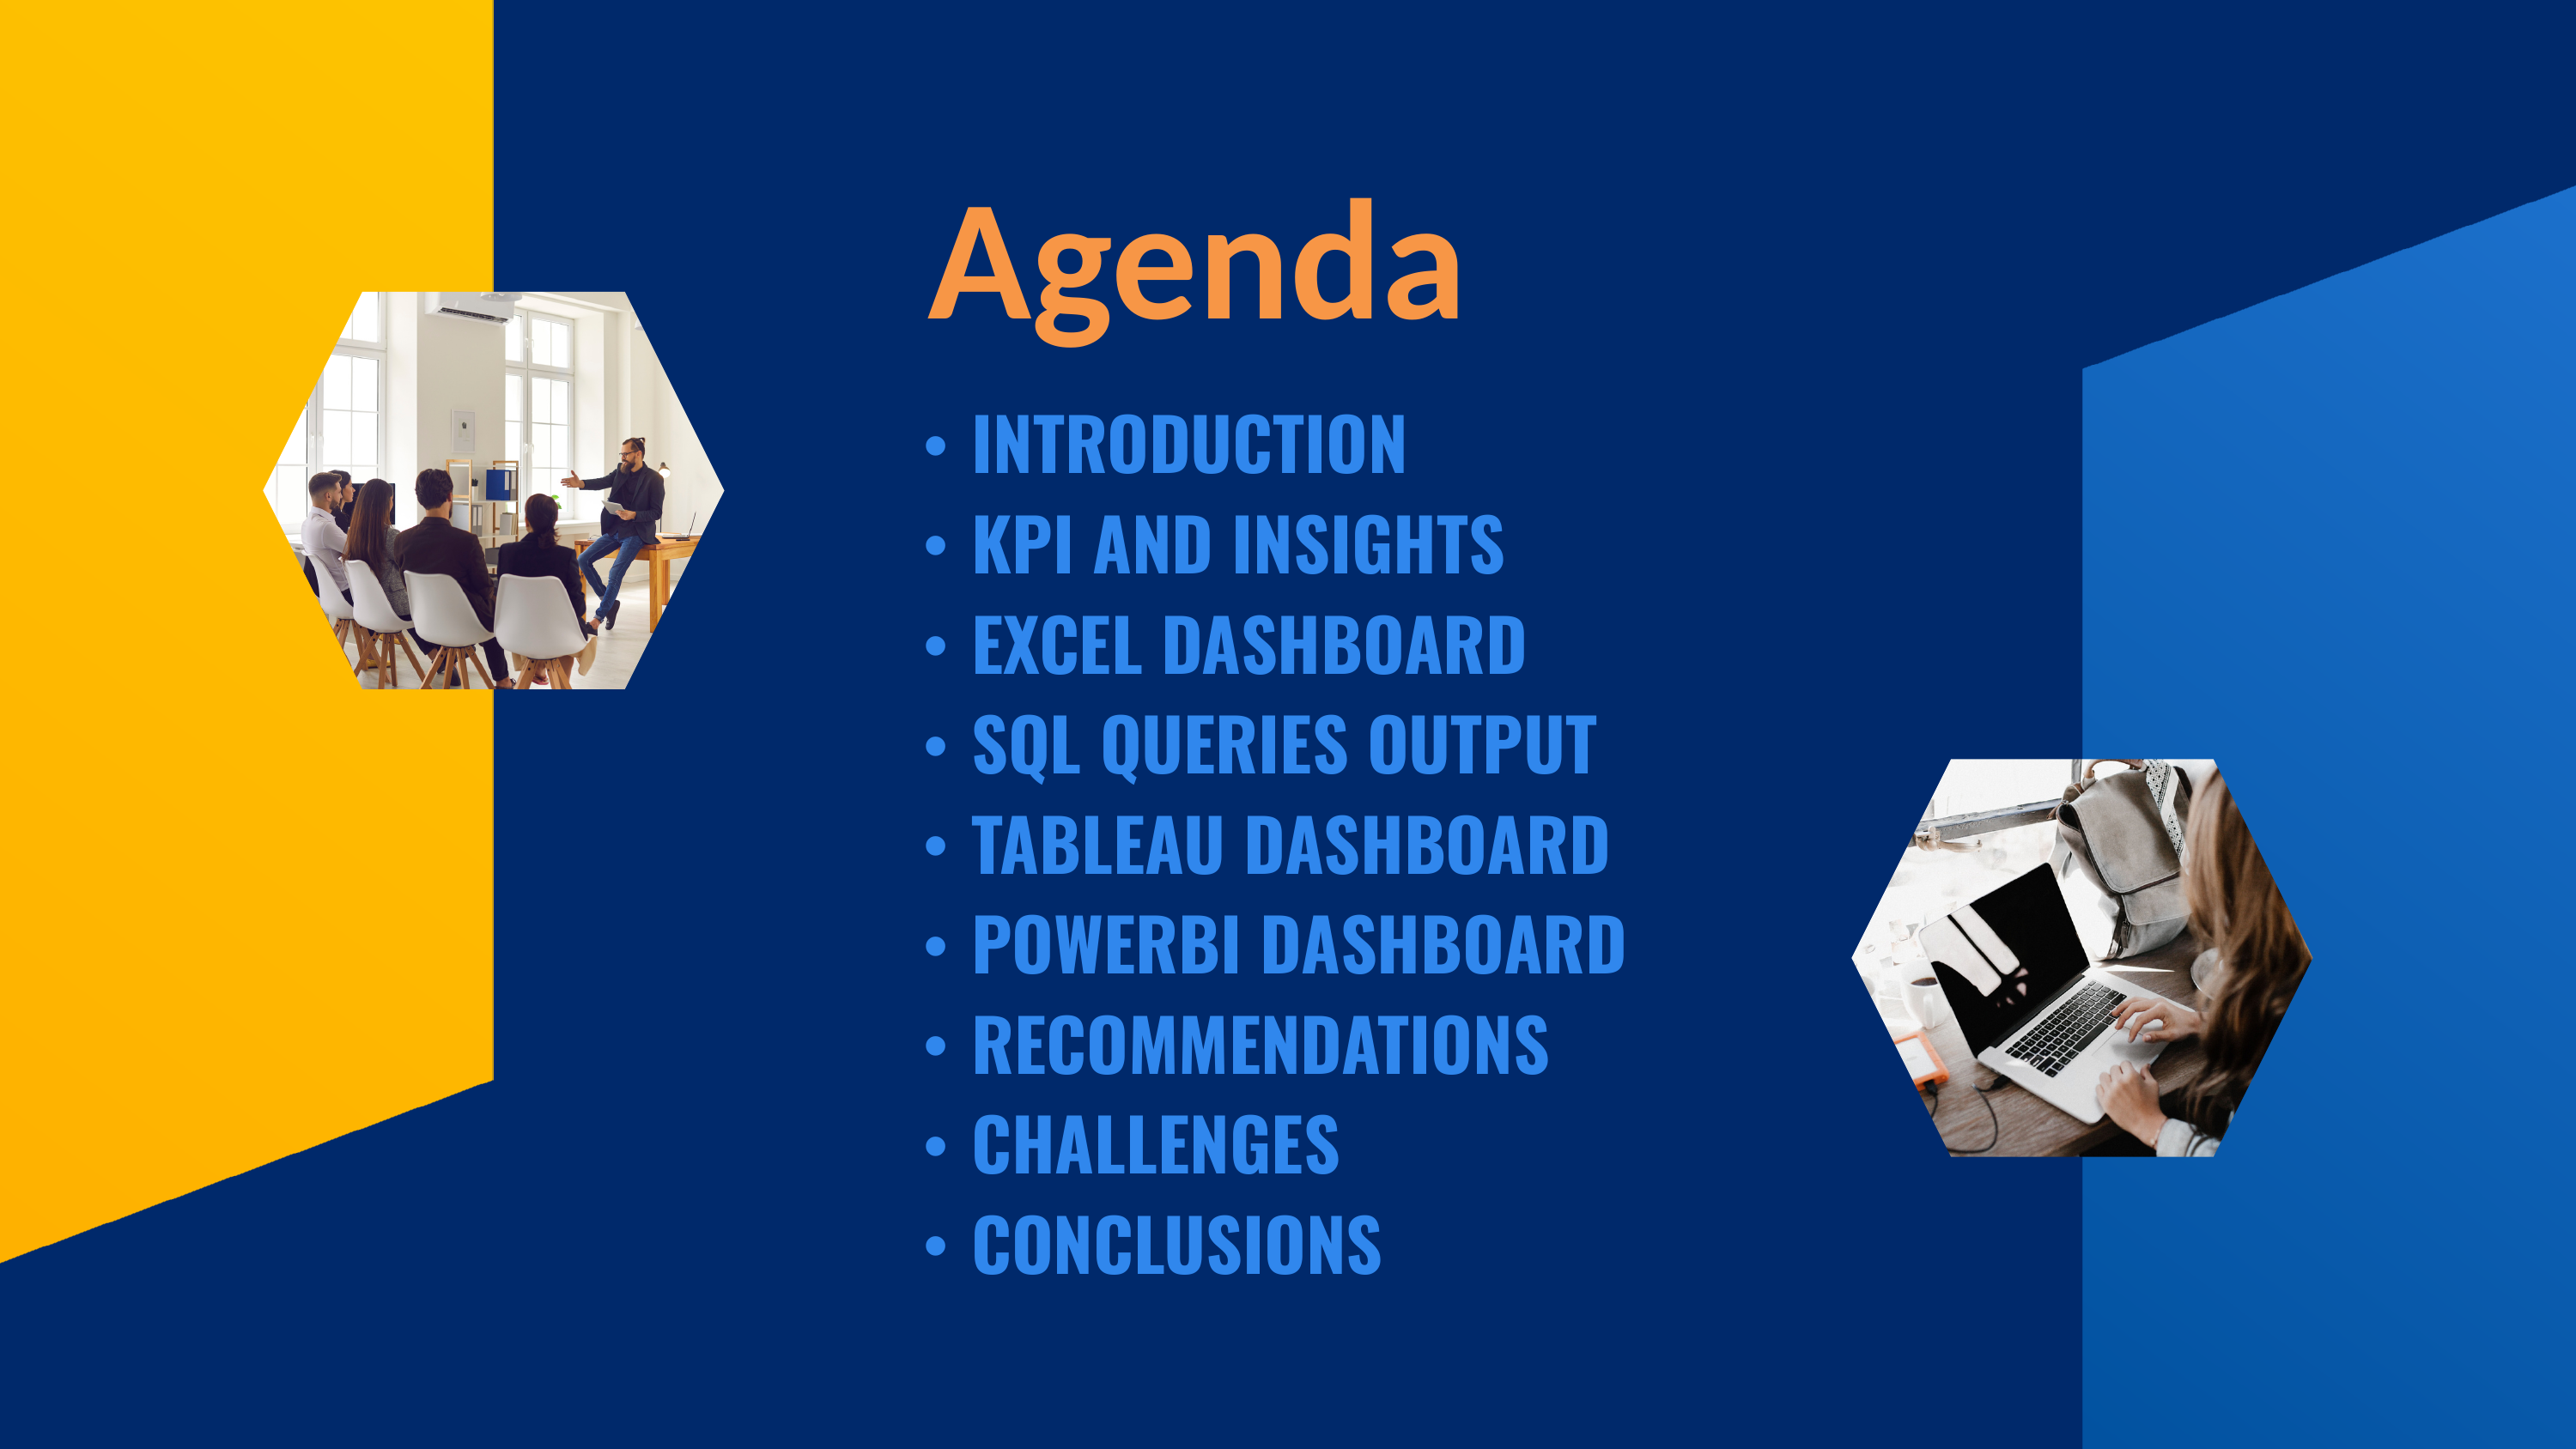

Agenda

INTRODUCTION
KPI AND INSIGHTS
EXCEL DASHBOARD
SQL QUERIES OUTPUT
TABLEAU DASHBOARD
POWERBI DASHBOARD
RECOMMENDATIONS
CHALLENGES
CONCLUSIONS